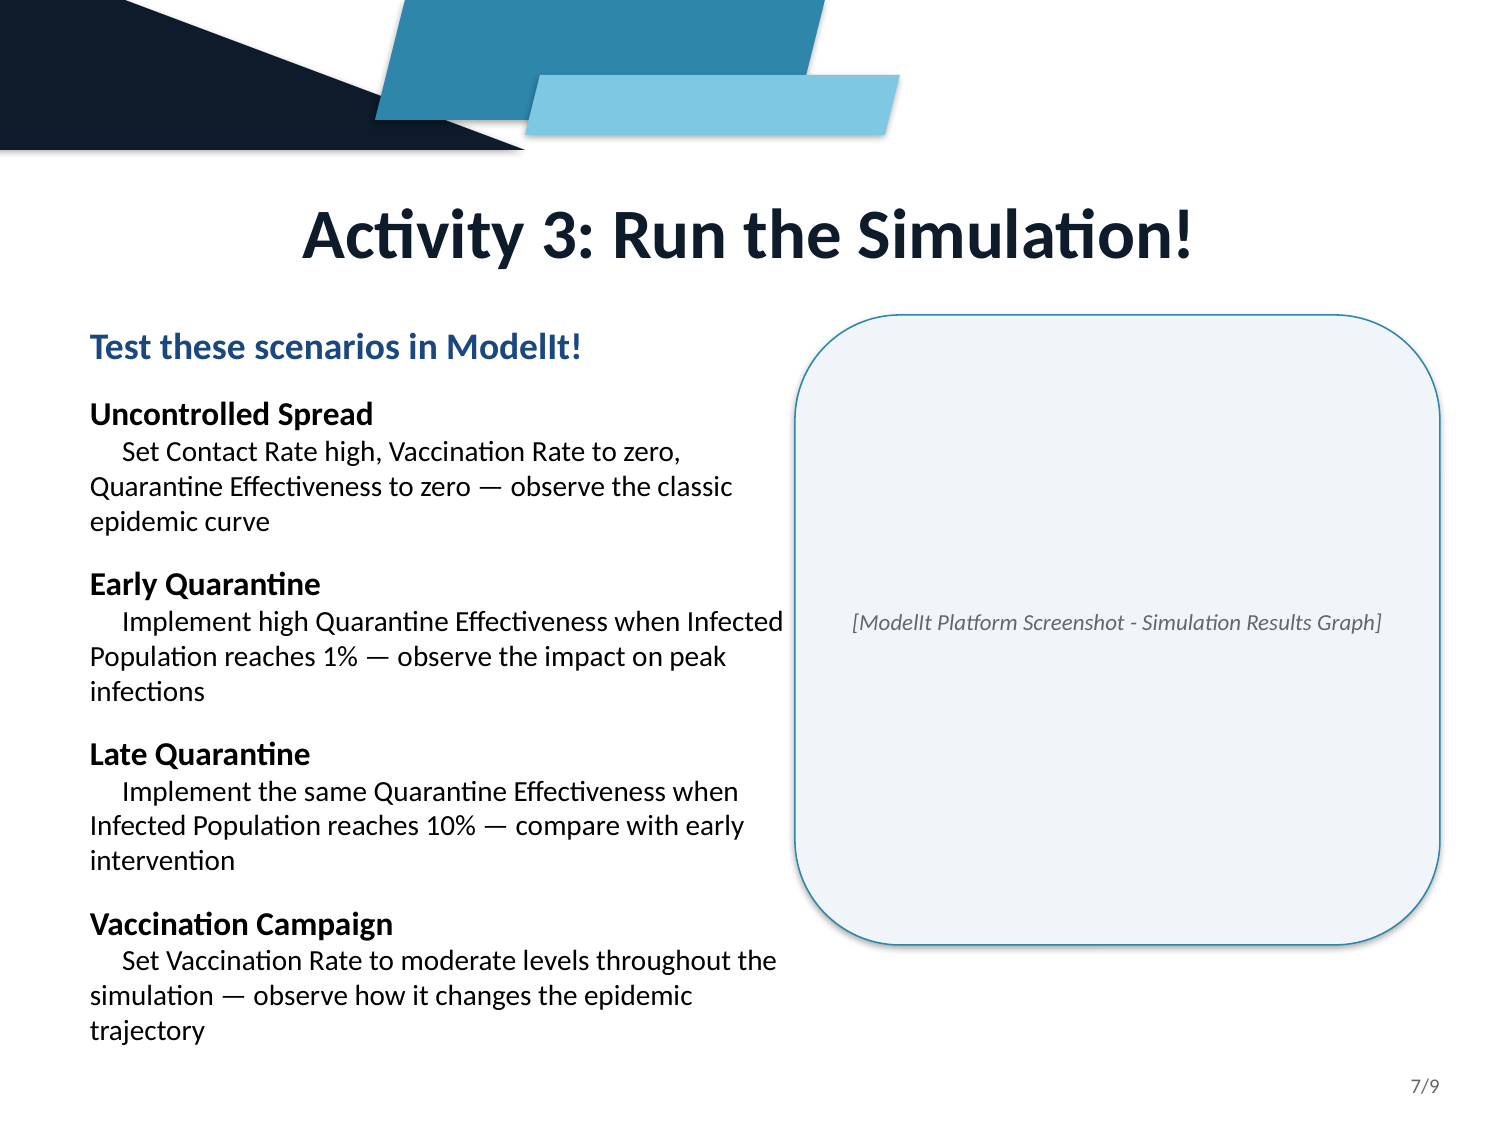

Activity 3: Run the Simulation!
Test these scenarios in ModelIt!
Uncontrolled Spread
     Set Contact Rate high, Vaccination Rate to zero, Quarantine Effectiveness to zero — observe the classic epidemic curve
Early Quarantine
     Implement high Quarantine Effectiveness when Infected Population reaches 1% — observe the impact on peak infections
Late Quarantine
     Implement the same Quarantine Effectiveness when Infected Population reaches 10% — compare with early intervention
Vaccination Campaign
     Set Vaccination Rate to moderate levels throughout the simulation — observe how it changes the epidemic trajectory
Watch the activity graphs change!

[ModelIt Platform Screenshot - Simulation Results Graph]
7/9